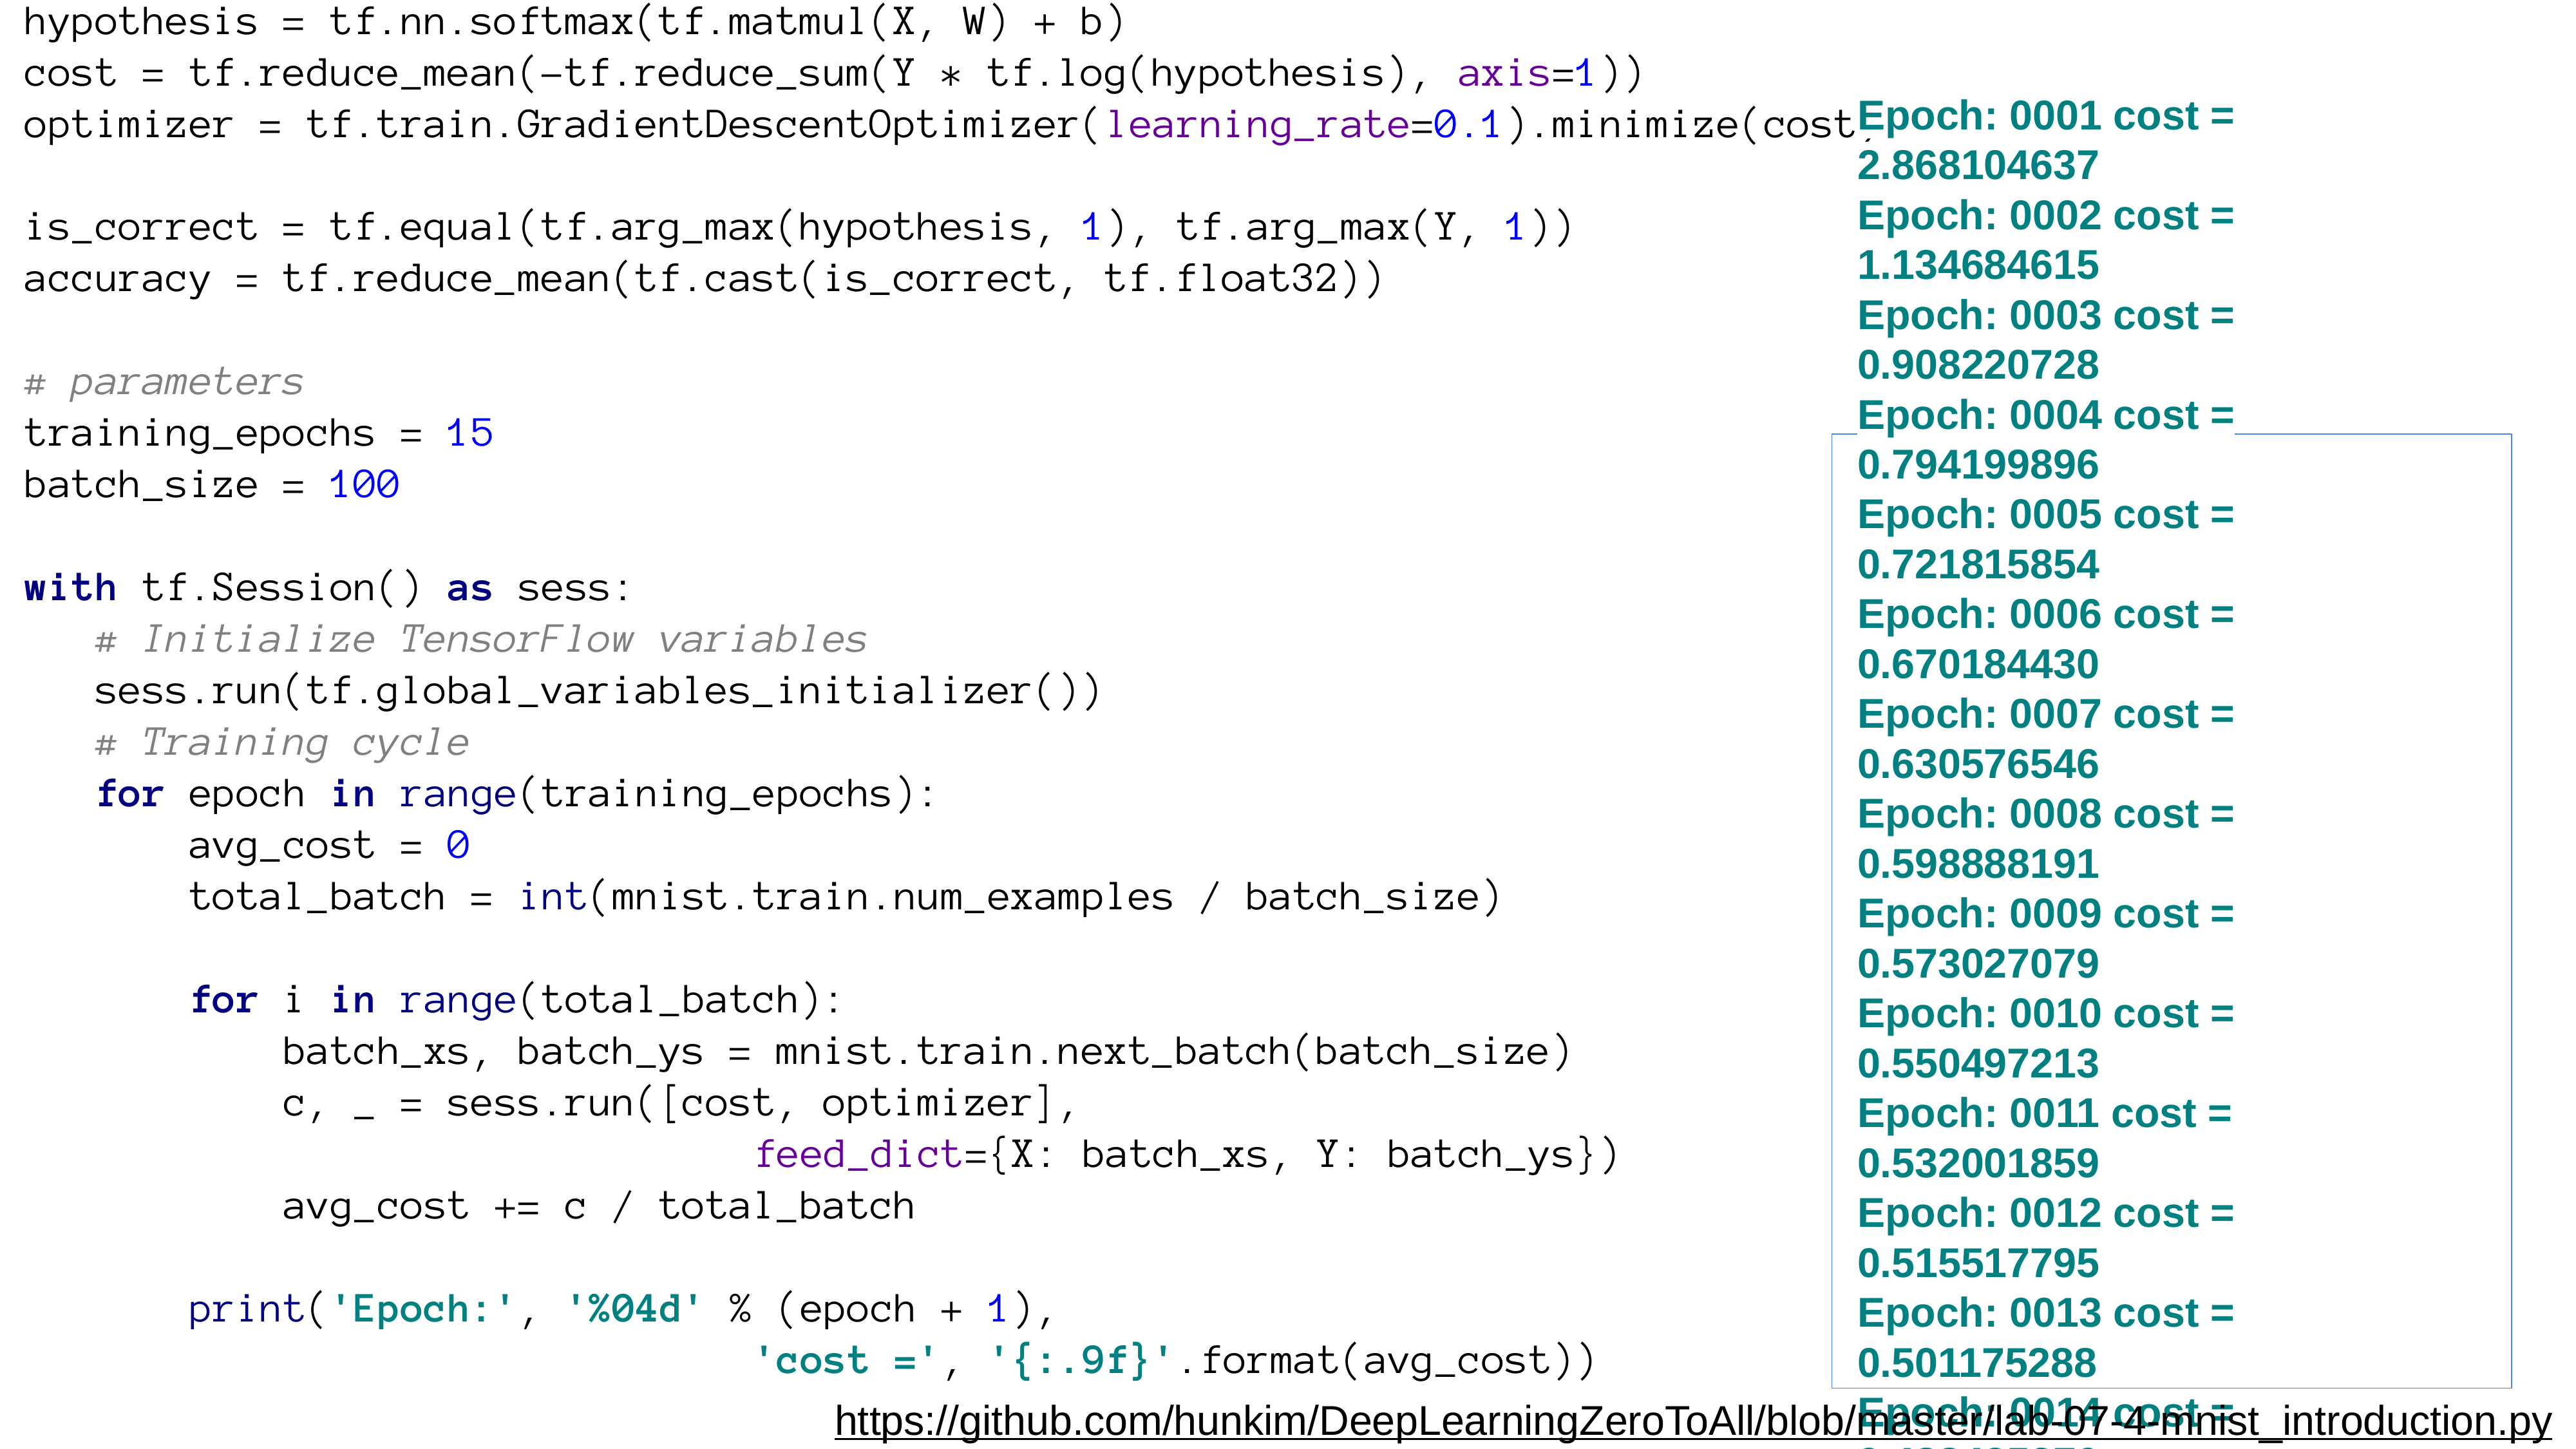

hypothesis = tf.nn.softmax(tf.matmul(X, W) + b)
cost = tf.reduce_mean(-tf.reduce_sum(Y * tf.log(hypothesis), axis=1))
optimizer = tf.train.GradientDescentOptimizer(learning_rate=0.1).minimize(cost)

is_correct = tf.equal(tf.arg_max(hypothesis, 1), tf.arg_max(Y, 1))
accuracy = tf.reduce_mean(tf.cast(is_correct, tf.float32))

# parameters
training_epochs = 15
batch_size = 100

with tf.Session() as sess:
   # Initialize TensorFlow variables
   sess.run(tf.global_variables_initializer())
   # Training cycle
   for epoch in range(training_epochs):
       avg_cost = 0
       total_batch = int(mnist.train.num_examples / batch_size)

       for i in range(total_batch):
           batch_xs, batch_ys = mnist.train.next_batch(batch_size)
           c, _ = sess.run([cost, optimizer],
                               feed_dict={X: batch_xs, Y: batch_ys})
           avg_cost += c / total_batch

       print('Epoch:', '%04d' % (epoch + 1),
                               'cost =', '{:.9f}'.format(avg_cost))

Epoch: 0001 cost = 2.868104637
Epoch: 0002 cost = 1.134684615
Epoch: 0003 cost = 0.908220728
Epoch: 0004 cost = 0.794199896
Epoch: 0005 cost = 0.721815854
Epoch: 0006 cost = 0.670184430
Epoch: 0007 cost = 0.630576546
Epoch: 0008 cost = 0.598888191
Epoch: 0009 cost = 0.573027079
Epoch: 0010 cost = 0.550497213
Epoch: 0011 cost = 0.532001859
Epoch: 0012 cost = 0.515517795
Epoch: 0013 cost = 0.501175288
Epoch: 0014 cost = 0.488425370
Epoch: 0015 cost = 0.476968593
Learning finished
Accuracy:  0.888

https://github.com/hunkim/DeepLearningZeroToAll/blob/master/lab-07-4-mnist_introduction.py